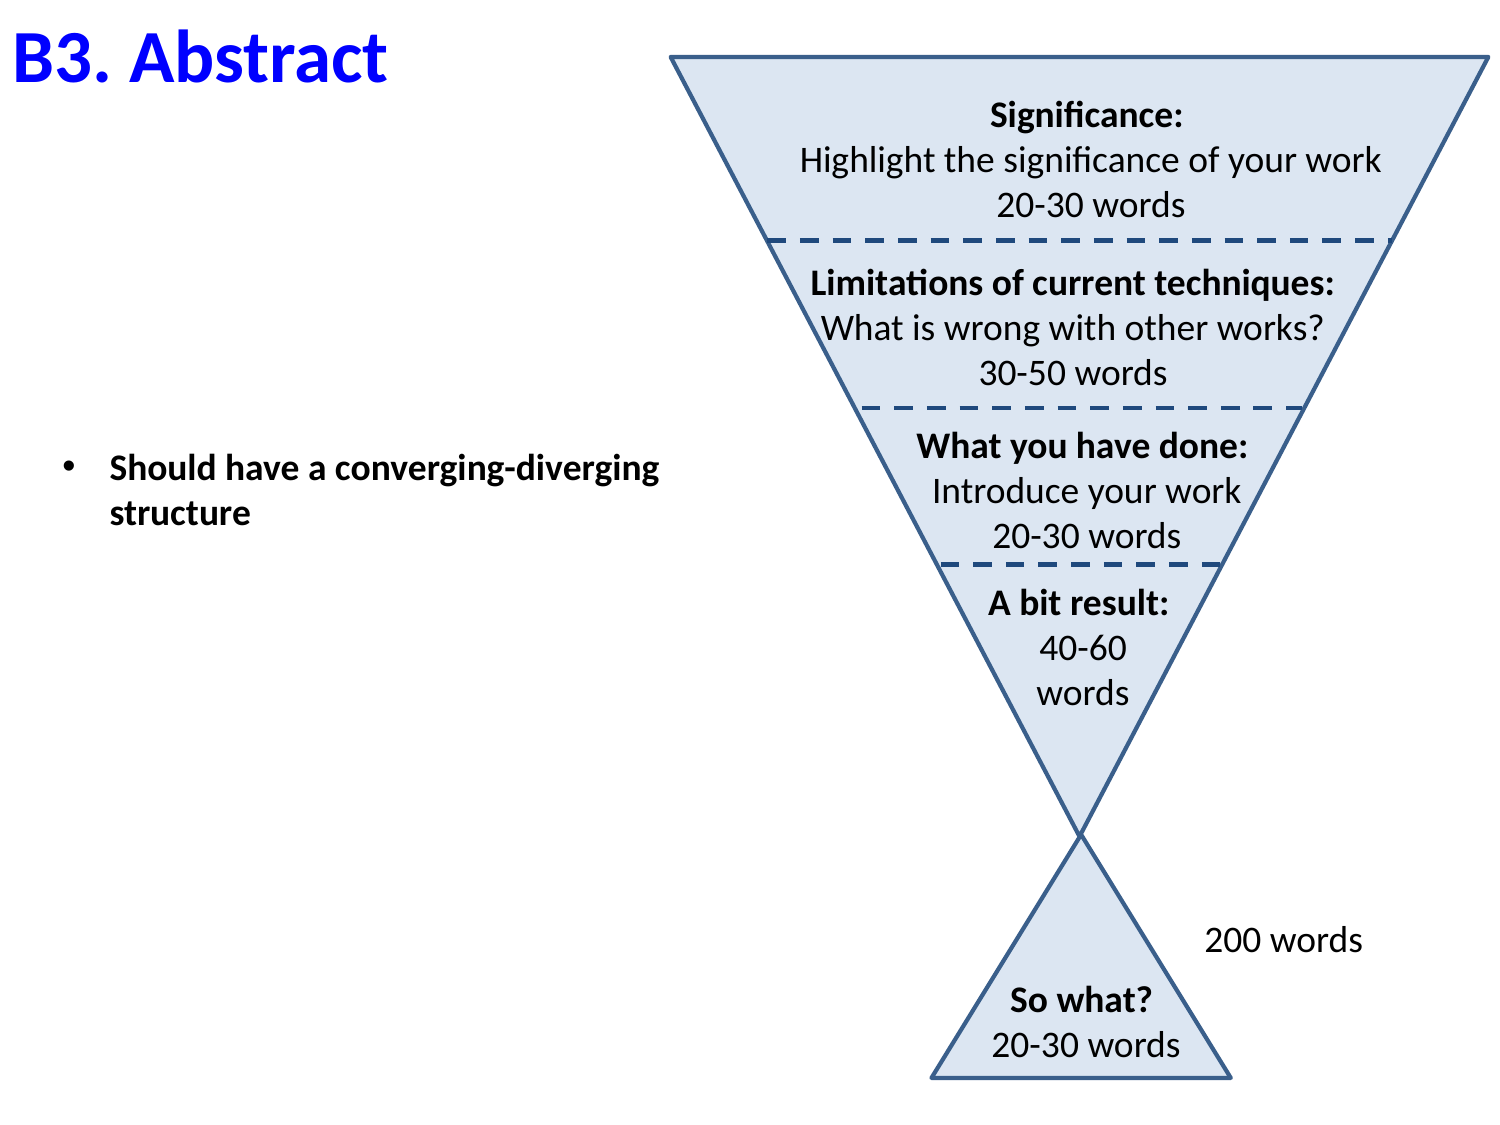

B3. Abstract

Significance:
Highlight the significance of your work
20-30 words
Limitations of current techniques:
What is wrong with other works?
30-50 words
What you have done:
Introduce your work
20-30 words
Should have a converging-diverging structure
A bit result:
40-60
words

200 words
So what?
20-30 words